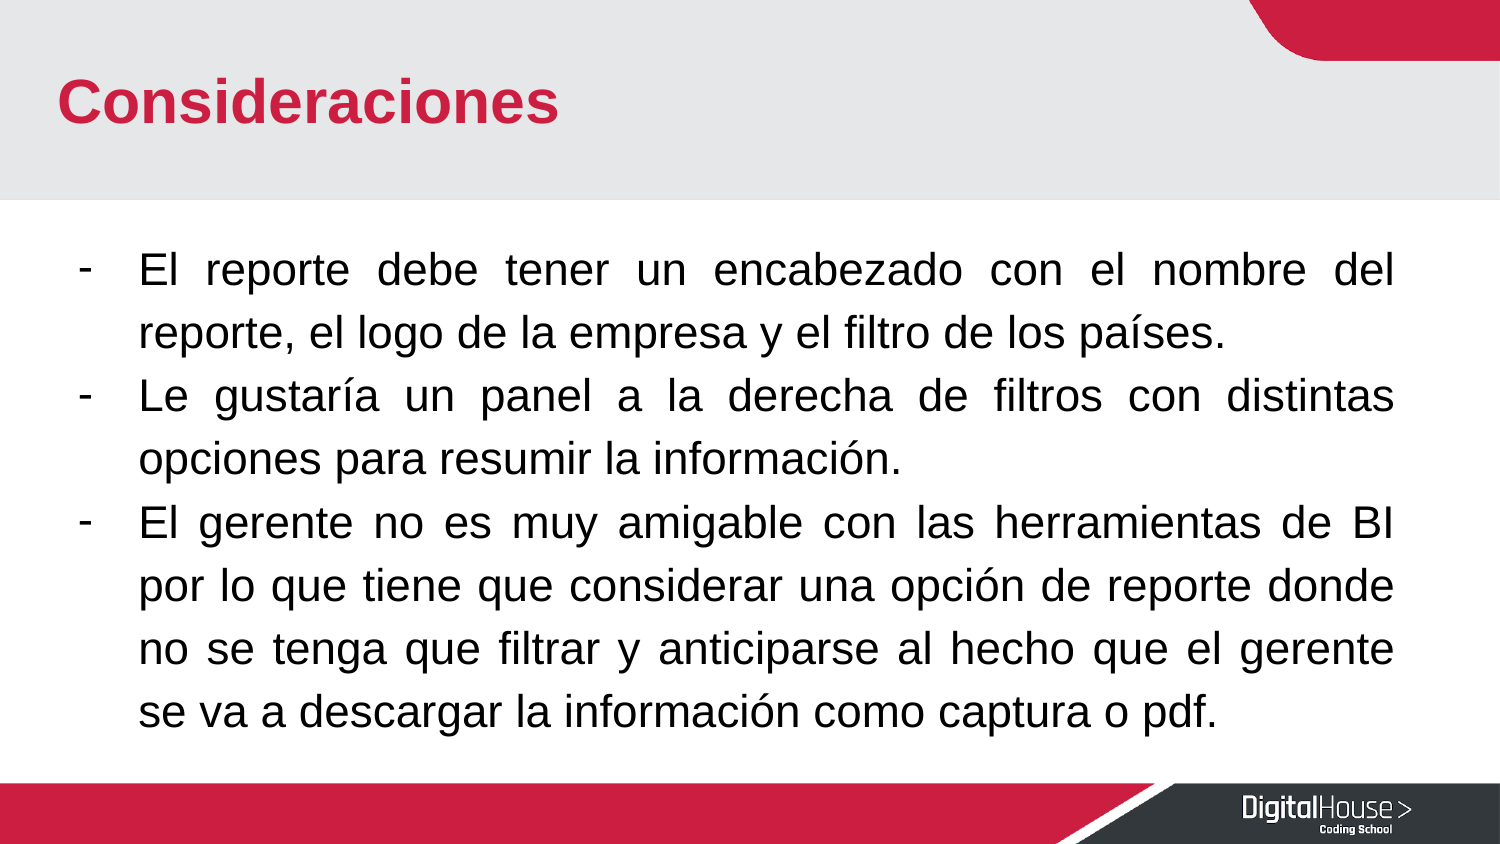

# Consideraciones
El reporte debe tener un encabezado con el nombre del reporte, el logo de la empresa y el filtro de los países.
Le gustaría un panel a la derecha de filtros con distintas opciones para resumir la información.
El gerente no es muy amigable con las herramientas de BI por lo que tiene que considerar una opción de reporte donde no se tenga que filtrar y anticiparse al hecho que el gerente se va a descargar la información como captura o pdf.